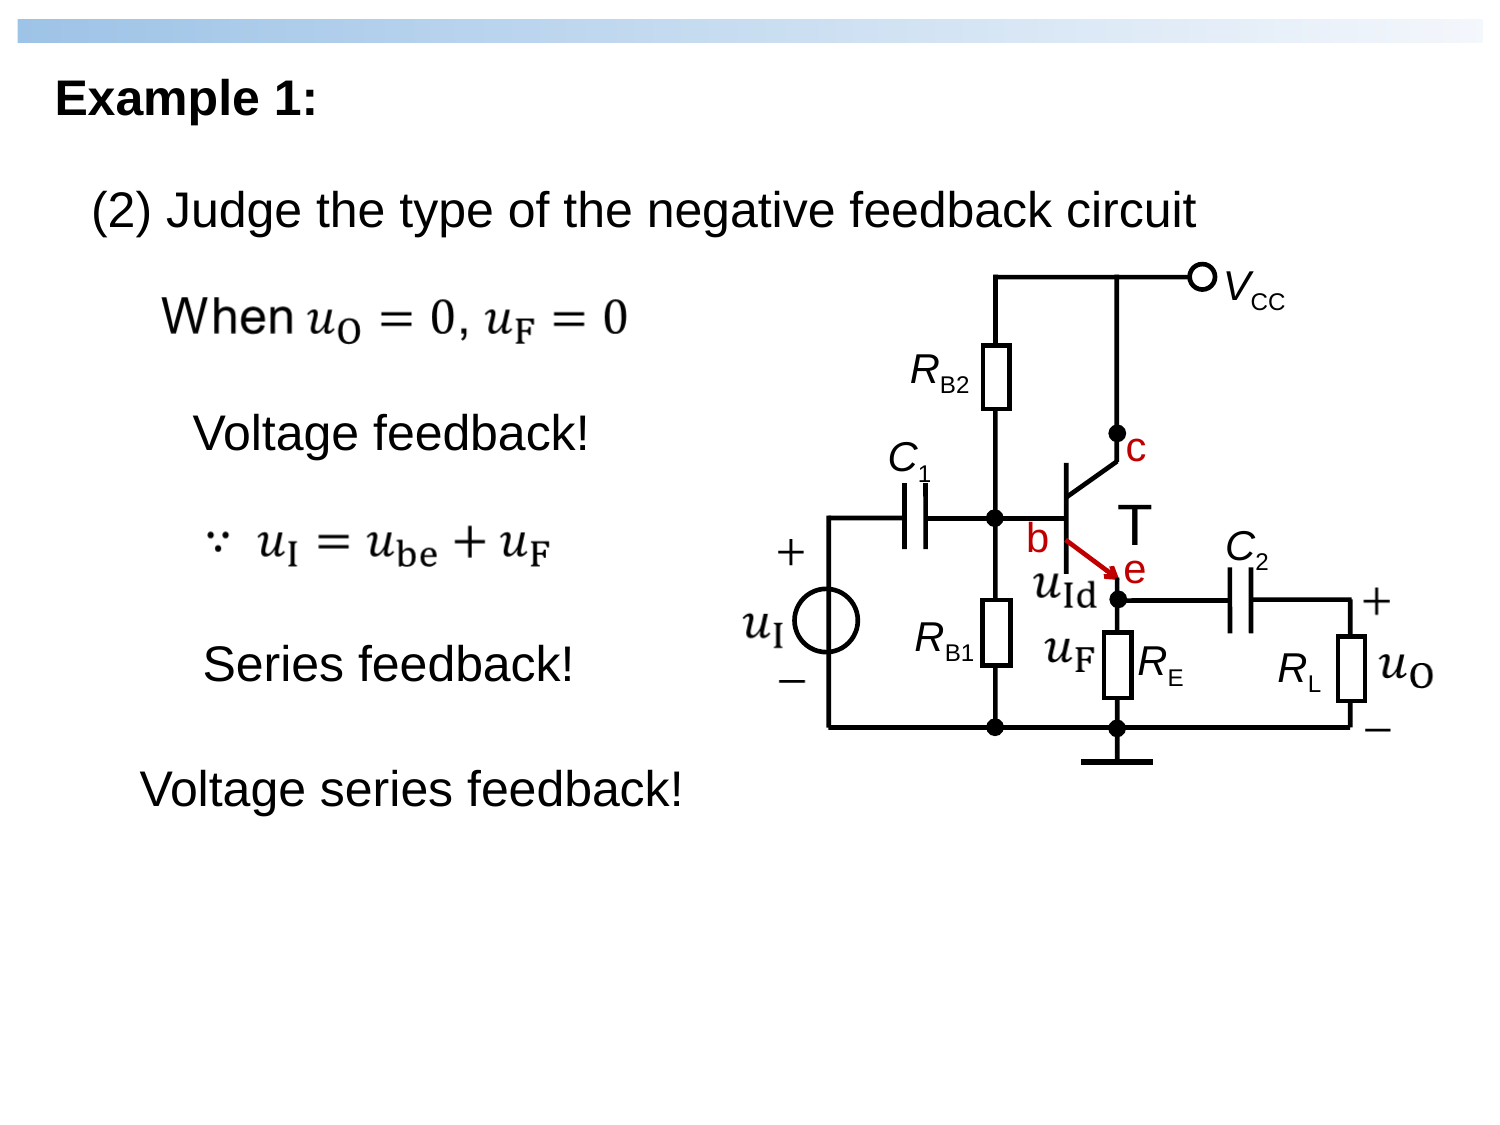

Example 1:
(2) Judge the type of the negative feedback circuit
VCC

RB2

RL

C1
T

C2

c
b
e

RE

RB1

Voltage feedback!

Series feedback!
Voltage series feedback!